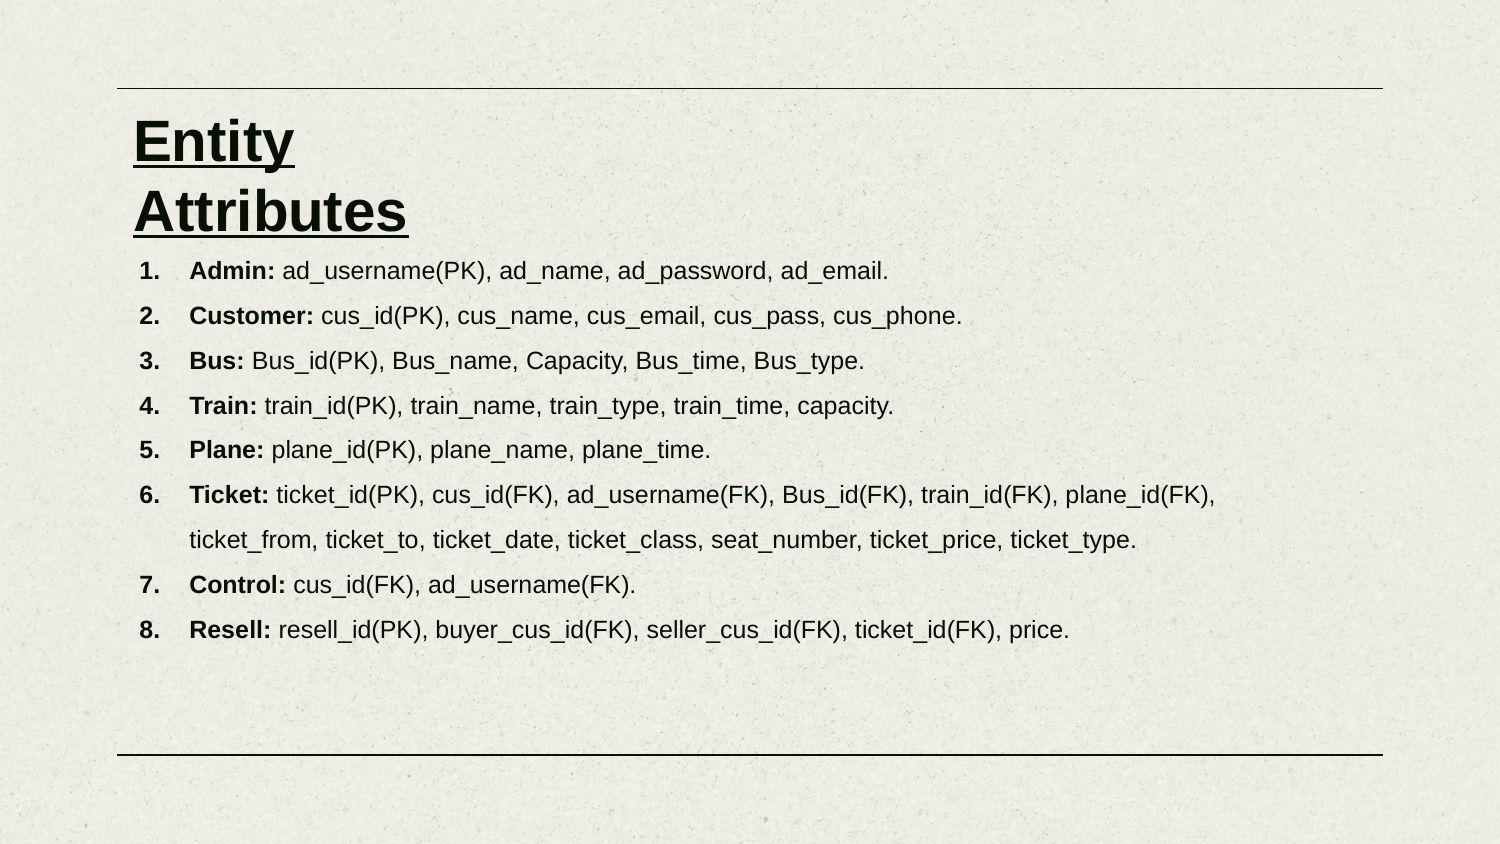

# Entity Attributes
Admin: ad_username(PK), ad_name, ad_password, ad_email.
Customer: cus_id(PK), cus_name, cus_email, cus_pass, cus_phone.
Bus: Bus_id(PK), Bus_name, Capacity, Bus_time, Bus_type.
Train: train_id(PK), train_name, train_type, train_time, capacity.
Plane: plane_id(PK), plane_name, plane_time.
Ticket: ticket_id(PK), cus_id(FK), ad_username(FK), Bus_id(FK), train_id(FK), plane_id(FK), ticket_from, ticket_to, ticket_date, ticket_class, seat_number, ticket_price, ticket_type.
Control: cus_id(FK), ad_username(FK).
Resell: resell_id(PK), buyer_cus_id(FK), seller_cus_id(FK), ticket_id(FK), price.